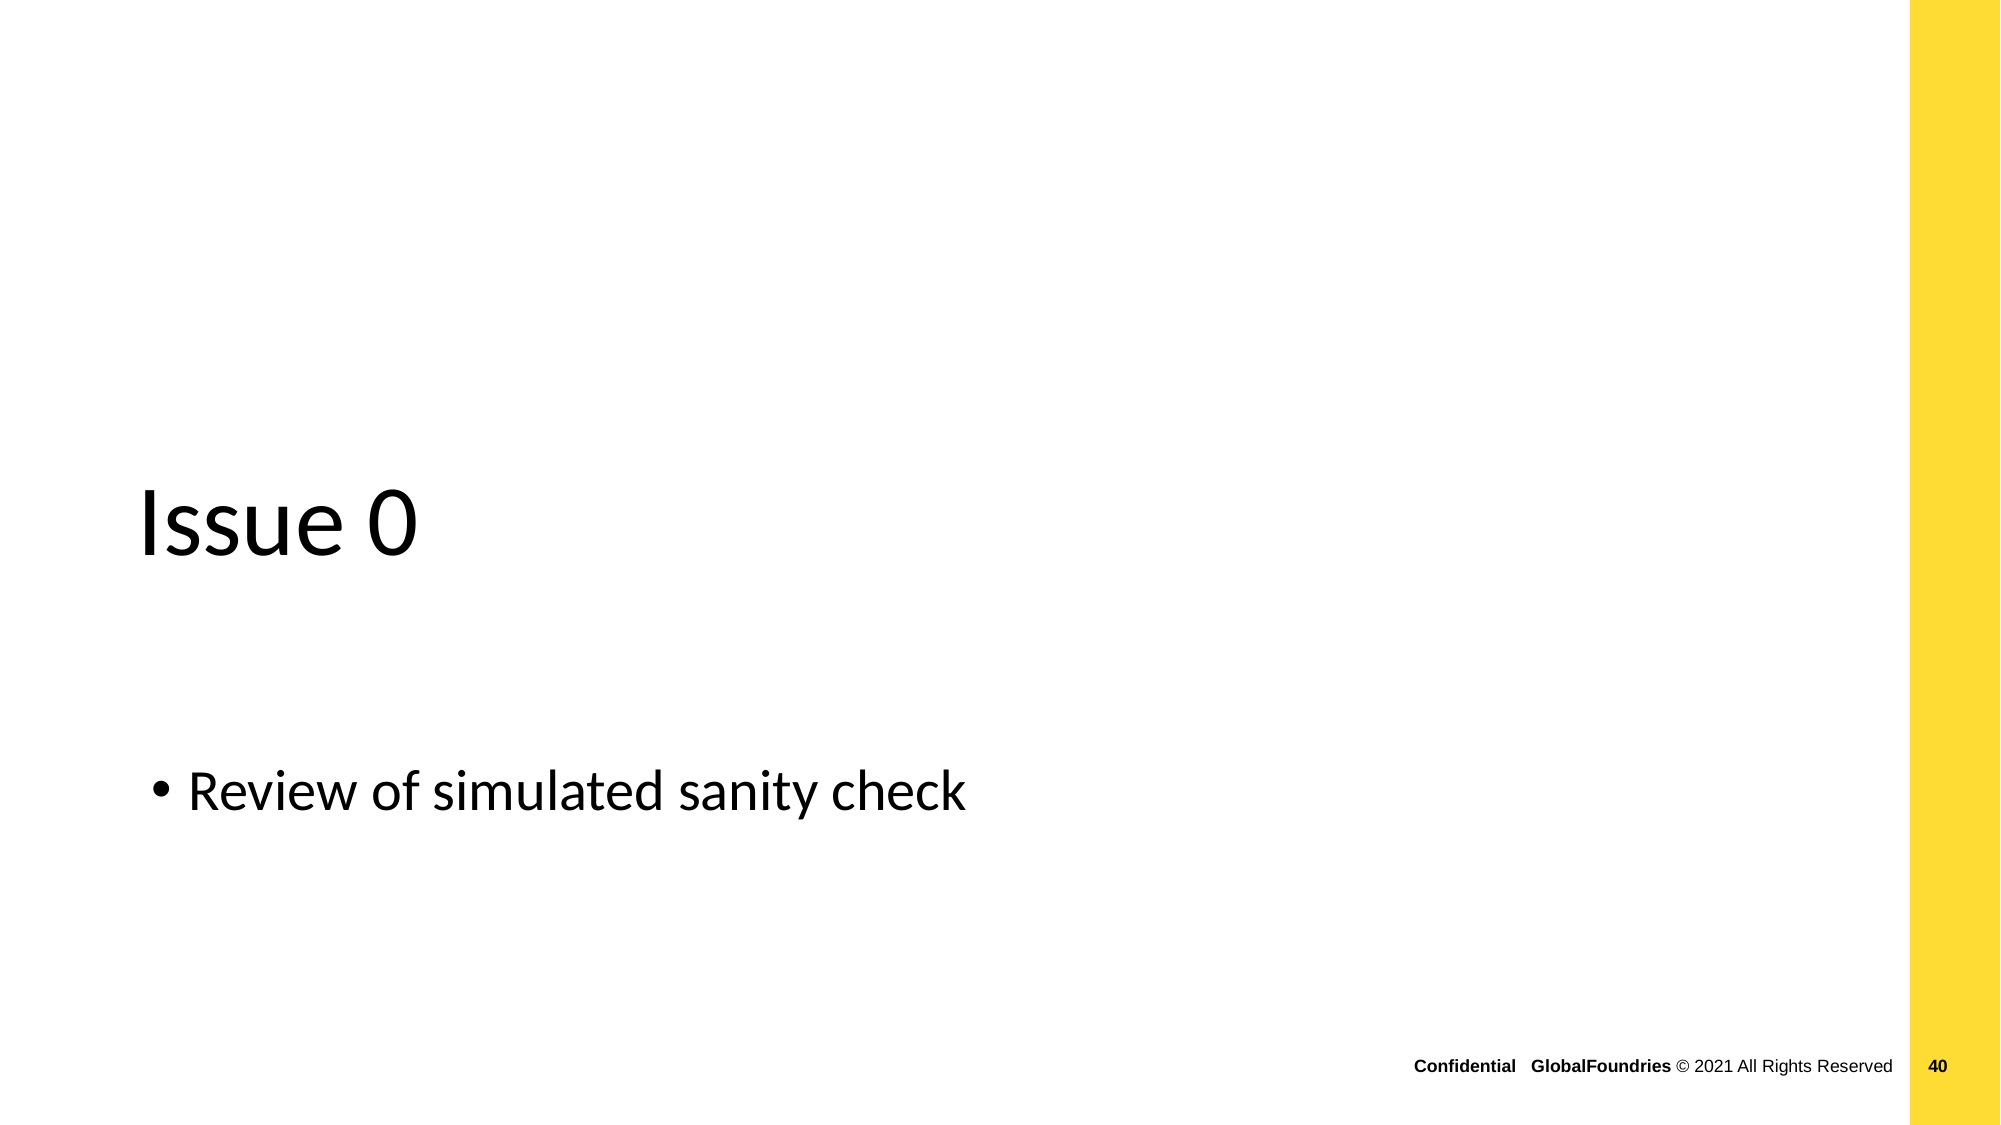

Issue 0
Review of simulated sanity check